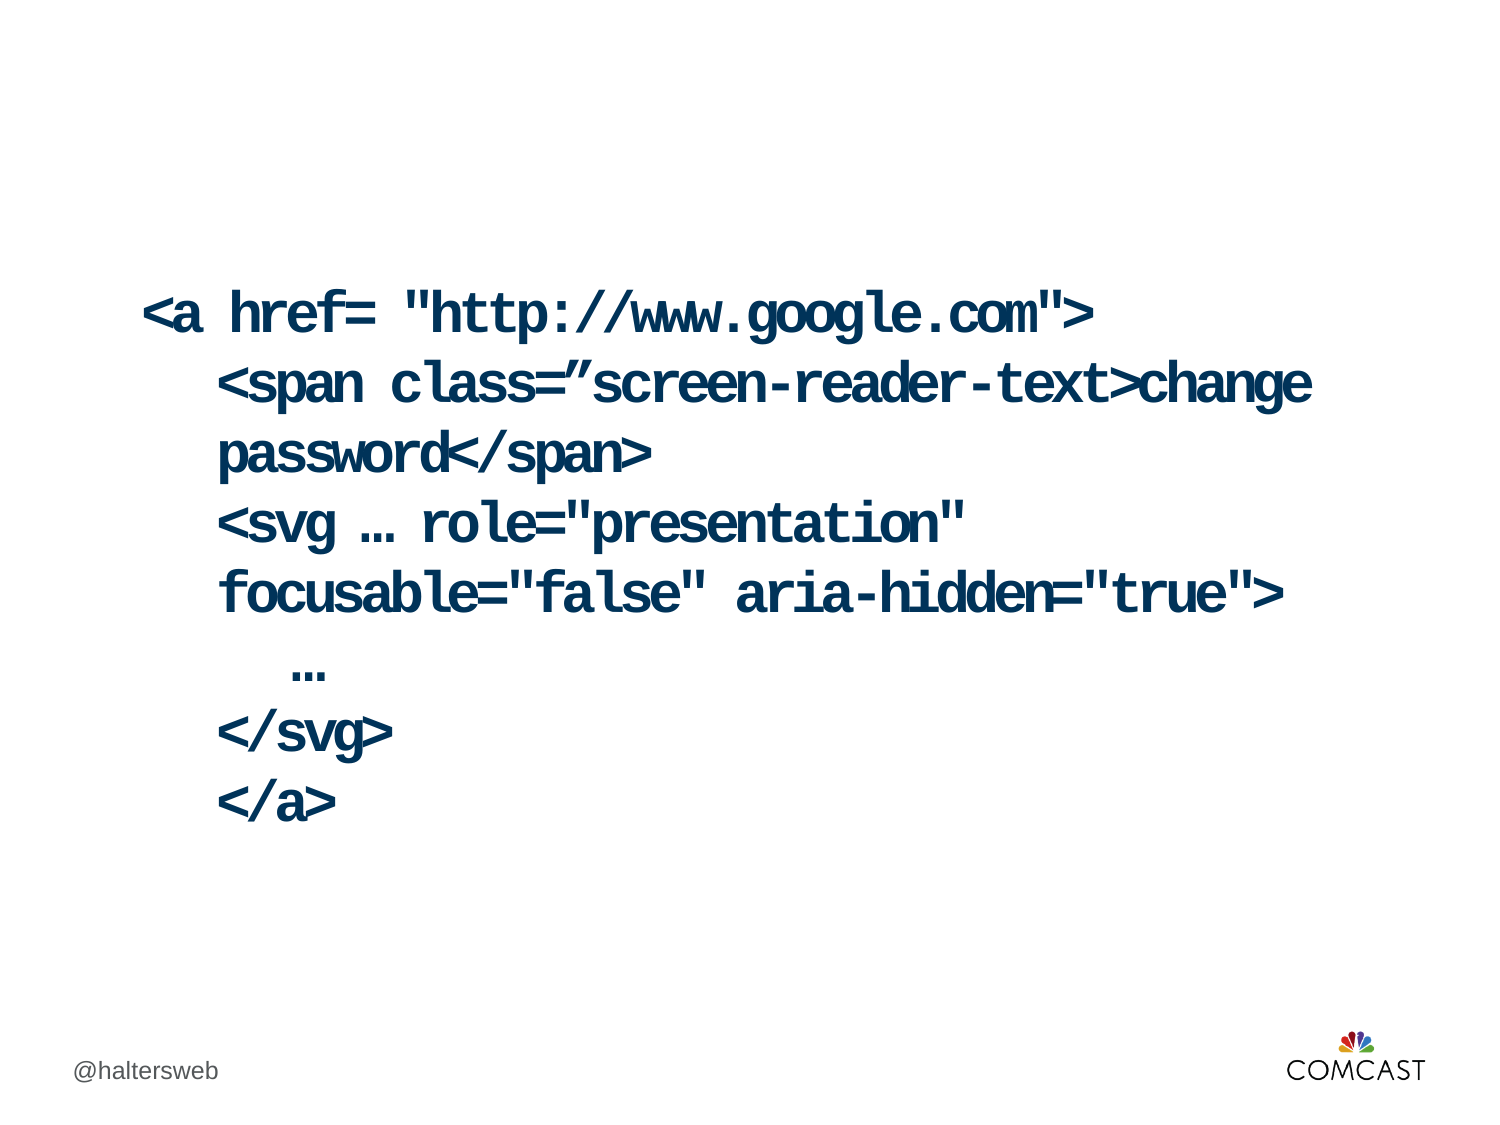

<a href= "http://www.google.com">
<span class=”screen-reader-text>change password</span>
<svg … role="presentation" focusable="false" aria-hidden="true">
…
</svg>
</a>
@haltersweb